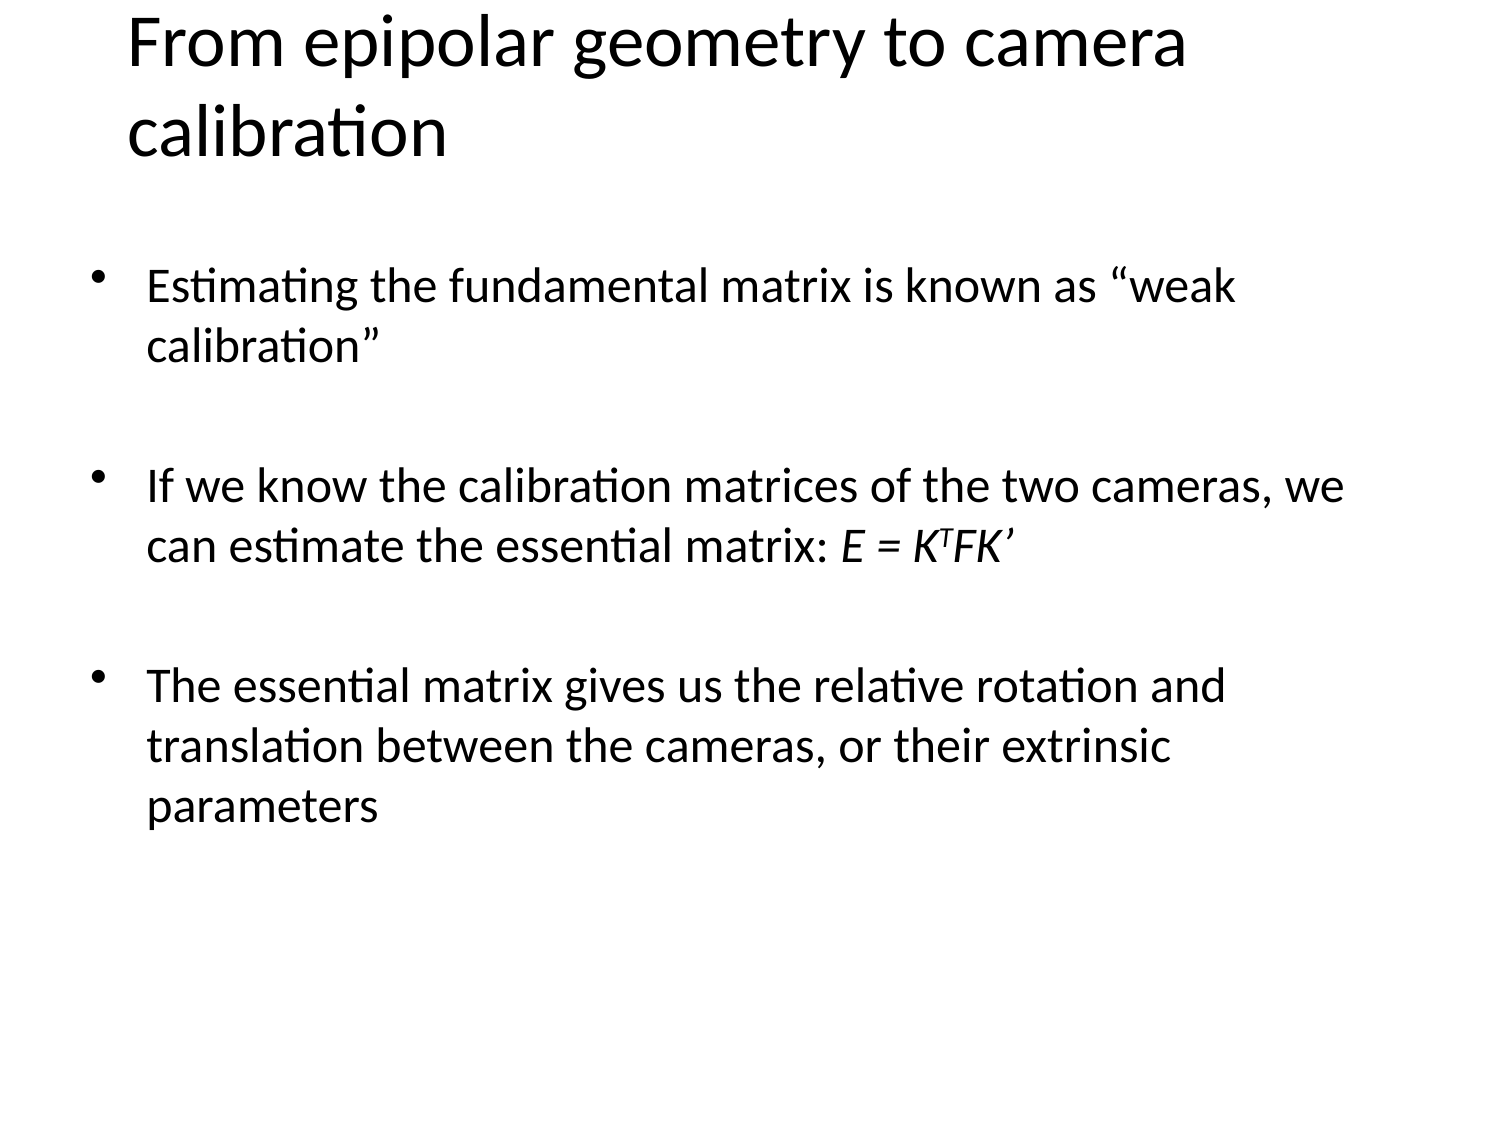

# From epipolar geometry to camera calibration

Estimating the fundamental matrix is known as “weak calibration”

If we know the calibration matrices of the two cameras, we can estimate the essential matrix: E = KTFK’

The essential matrix gives us the relative rotation and translation between the cameras, or their extrinsic parameters